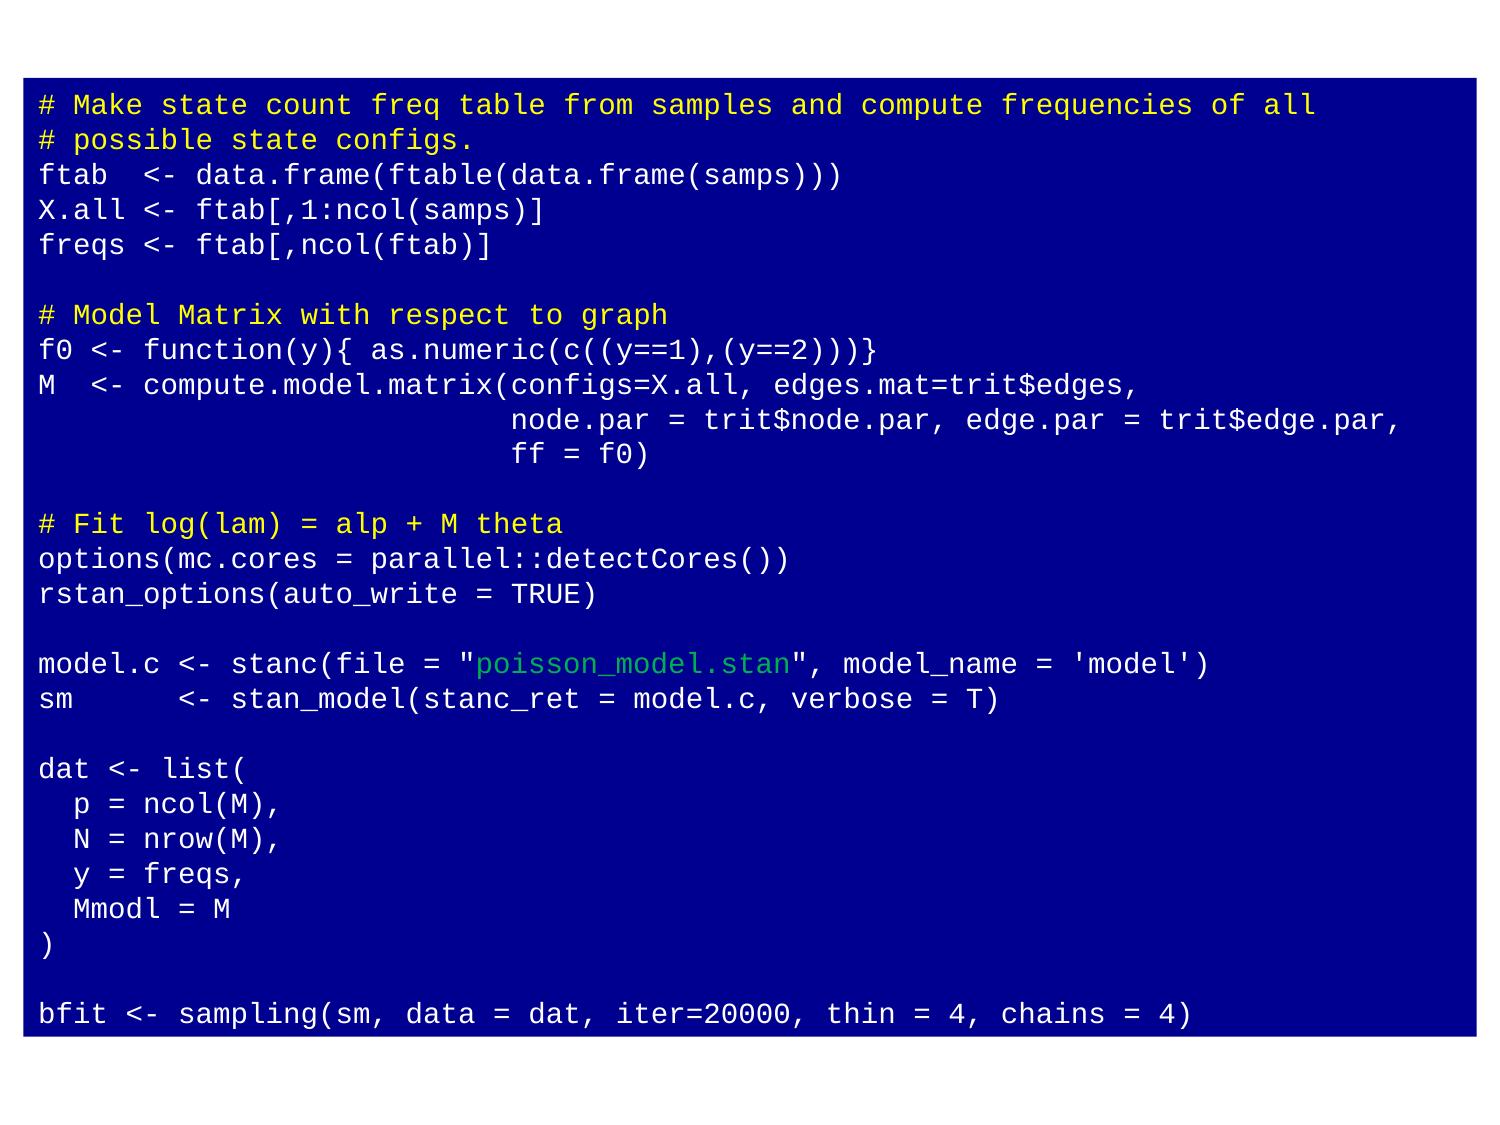

# Make state count freq table from samples and compute frequencies of all
# possible state configs.
ftab  <- data.frame(ftable(data.frame(samps)))
X.all <- ftab[,1:ncol(samps)]
freqs <- ftab[,ncol(ftab)]

# Model Matrix with respect to graph
f0 <- function(y){ as.numeric(c((y==1),(y==2)))}
M  <- compute.model.matrix(configs=X.all, edges.mat=trit$edges,
                           node.par = trit$node.par, edge.par = trit$edge.par,
                           ff = f0)

# Fit log(lam) = alp + M theta
options(mc.cores = parallel::detectCores())
rstan_options(auto_write = TRUE)

model.c <- stanc(file = "poisson_model.stan", model_name = 'model')
sm      <- stan_model(stanc_ret = model.c, verbose = T)

dat <- list(
  p = ncol(M),
  N = nrow(M),
  y = freqs,
  Mmodl = M
)

bfit <- sampling(sm, data = dat, iter=20000, thin = 4, chains = 4)